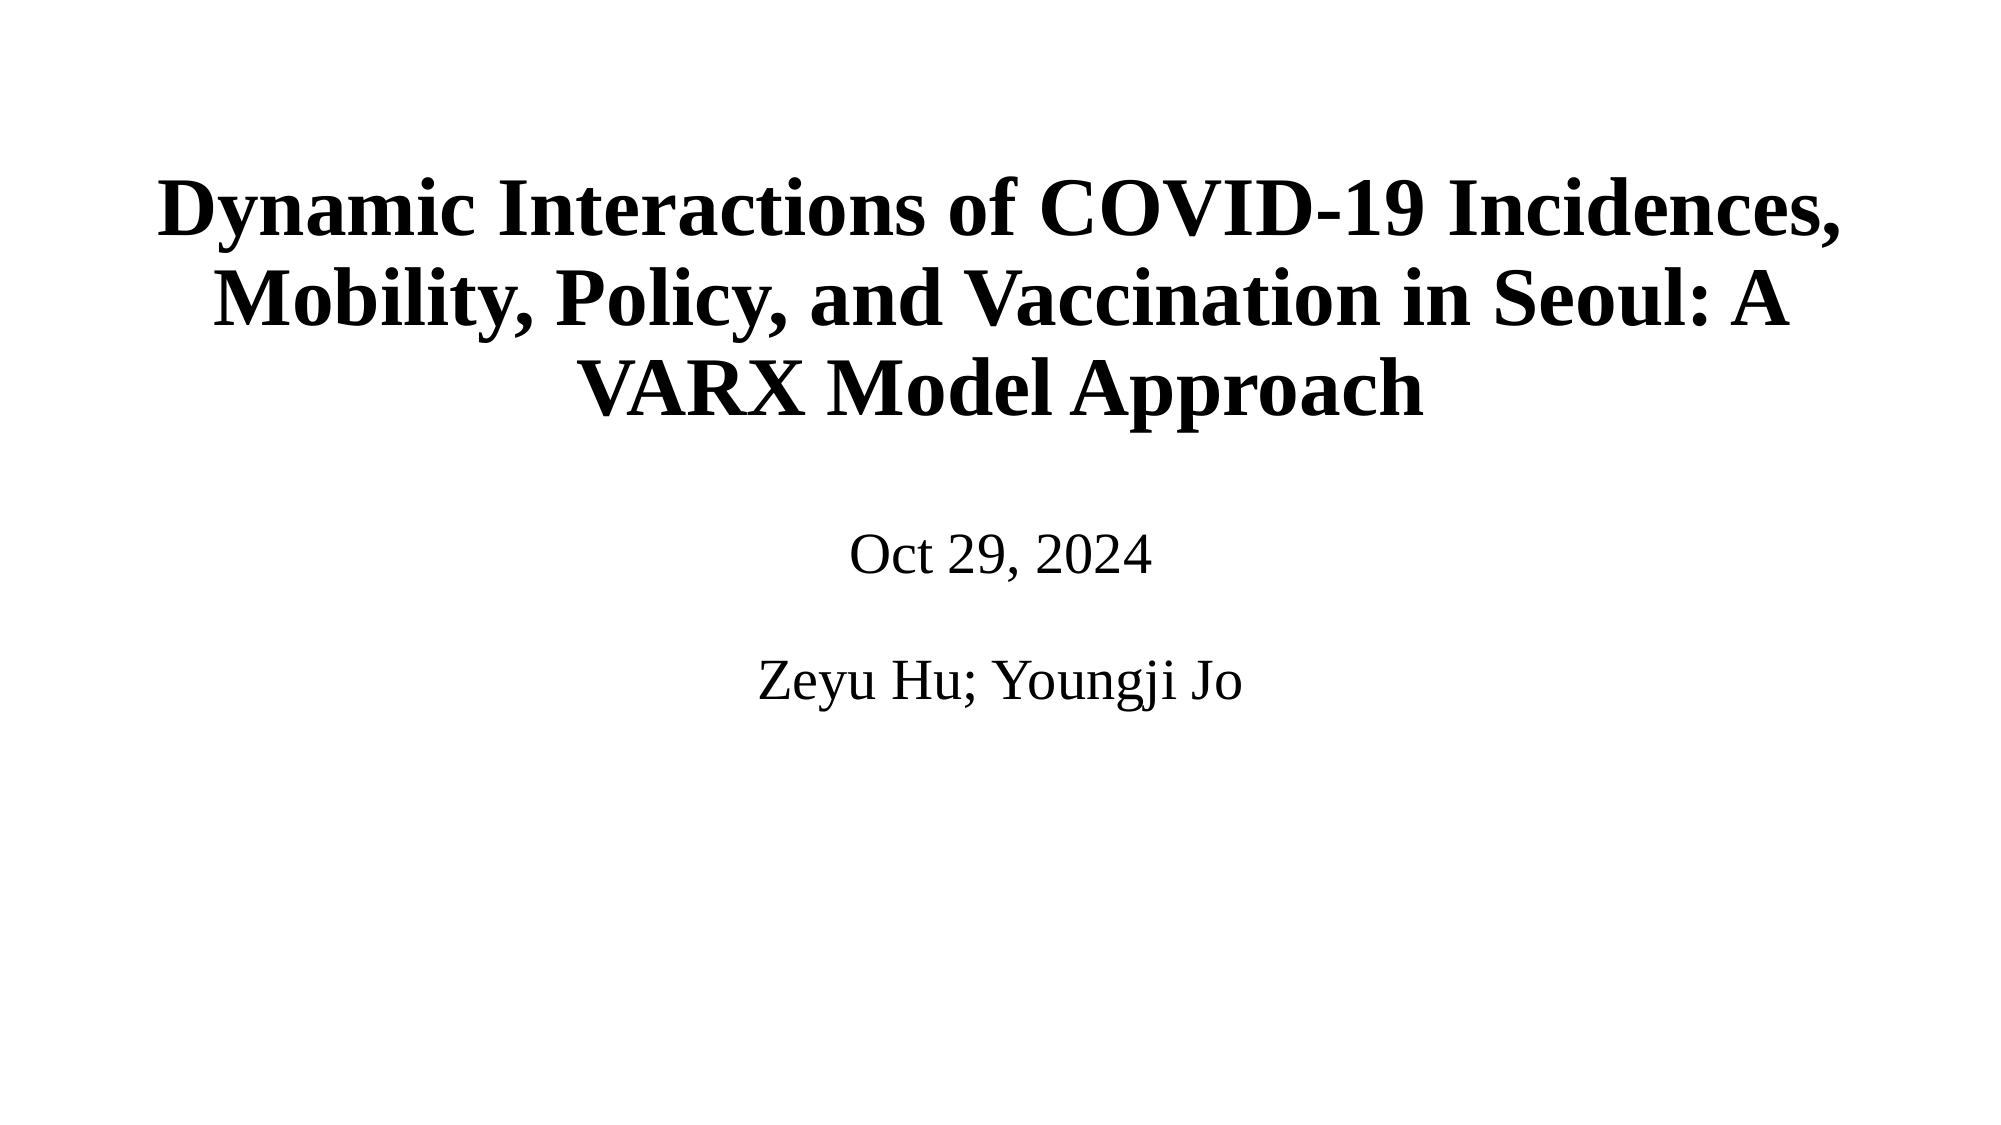

# Dynamic Interactions of COVID-19 Incidences, Mobility, Policy, and Vaccination in Seoul: A VARX Model Approach Oct 29, 2024 Zeyu Hu; Youngji Jo